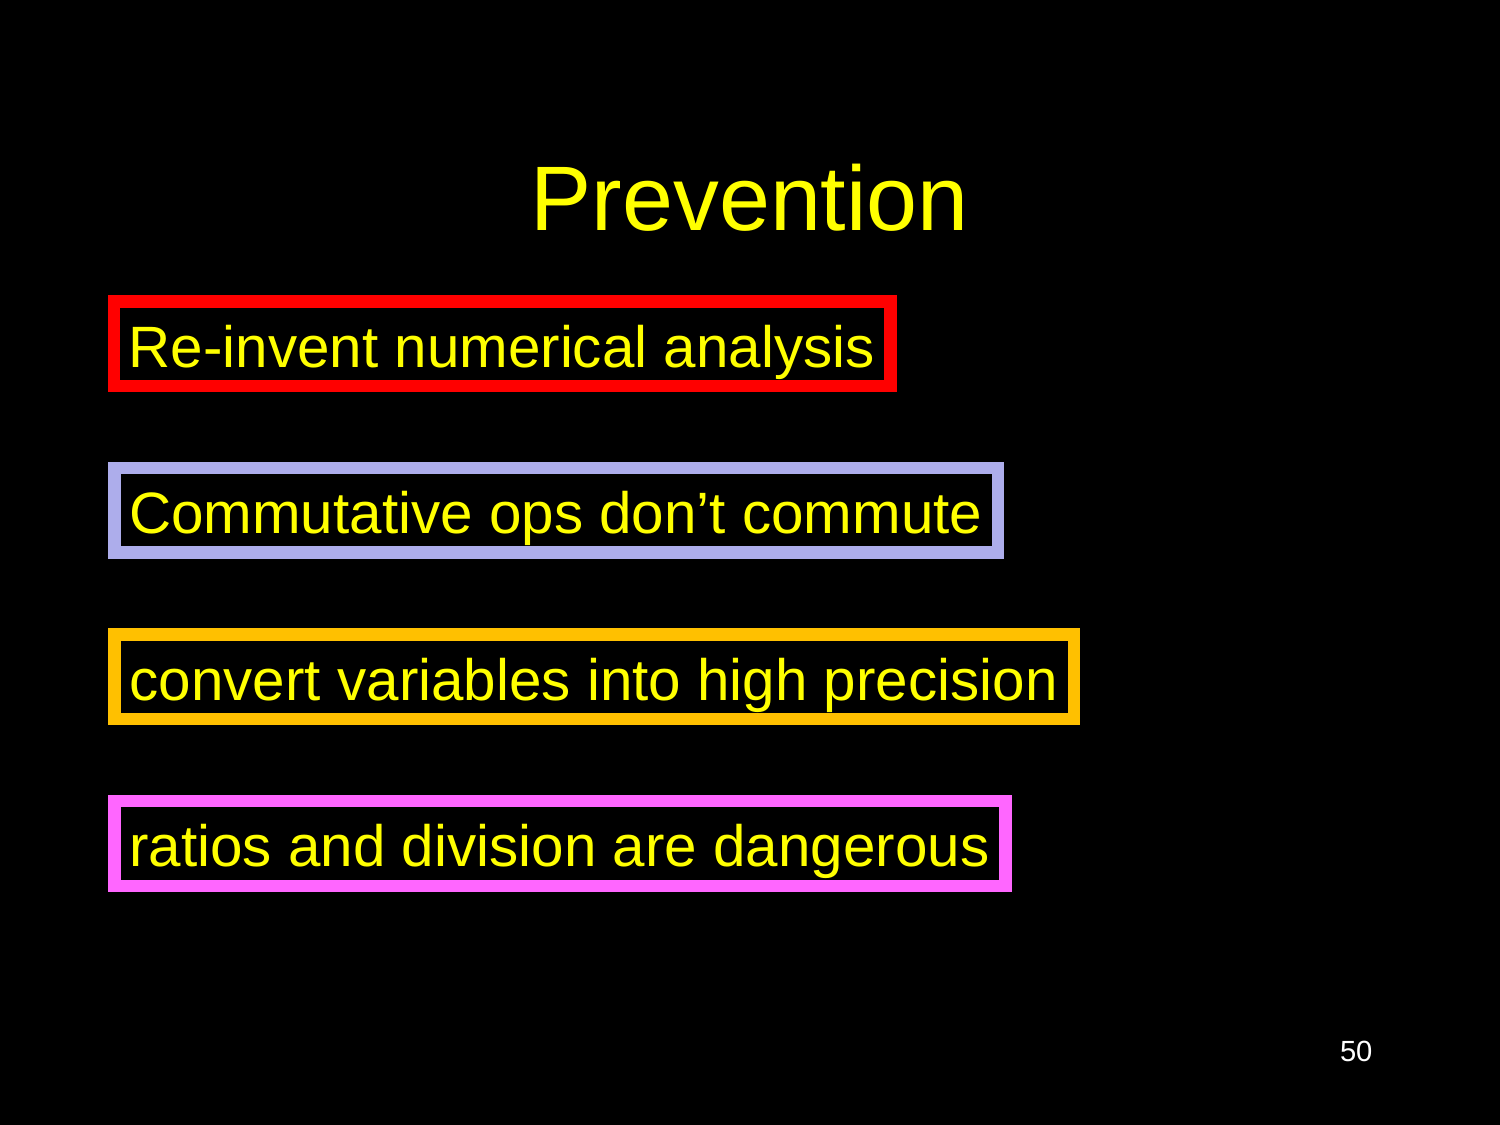

# Prevention
Re-invent numerical analysis
Commutative ops don’t commute
convert variables into high precision
ratios and division are dangerous
50